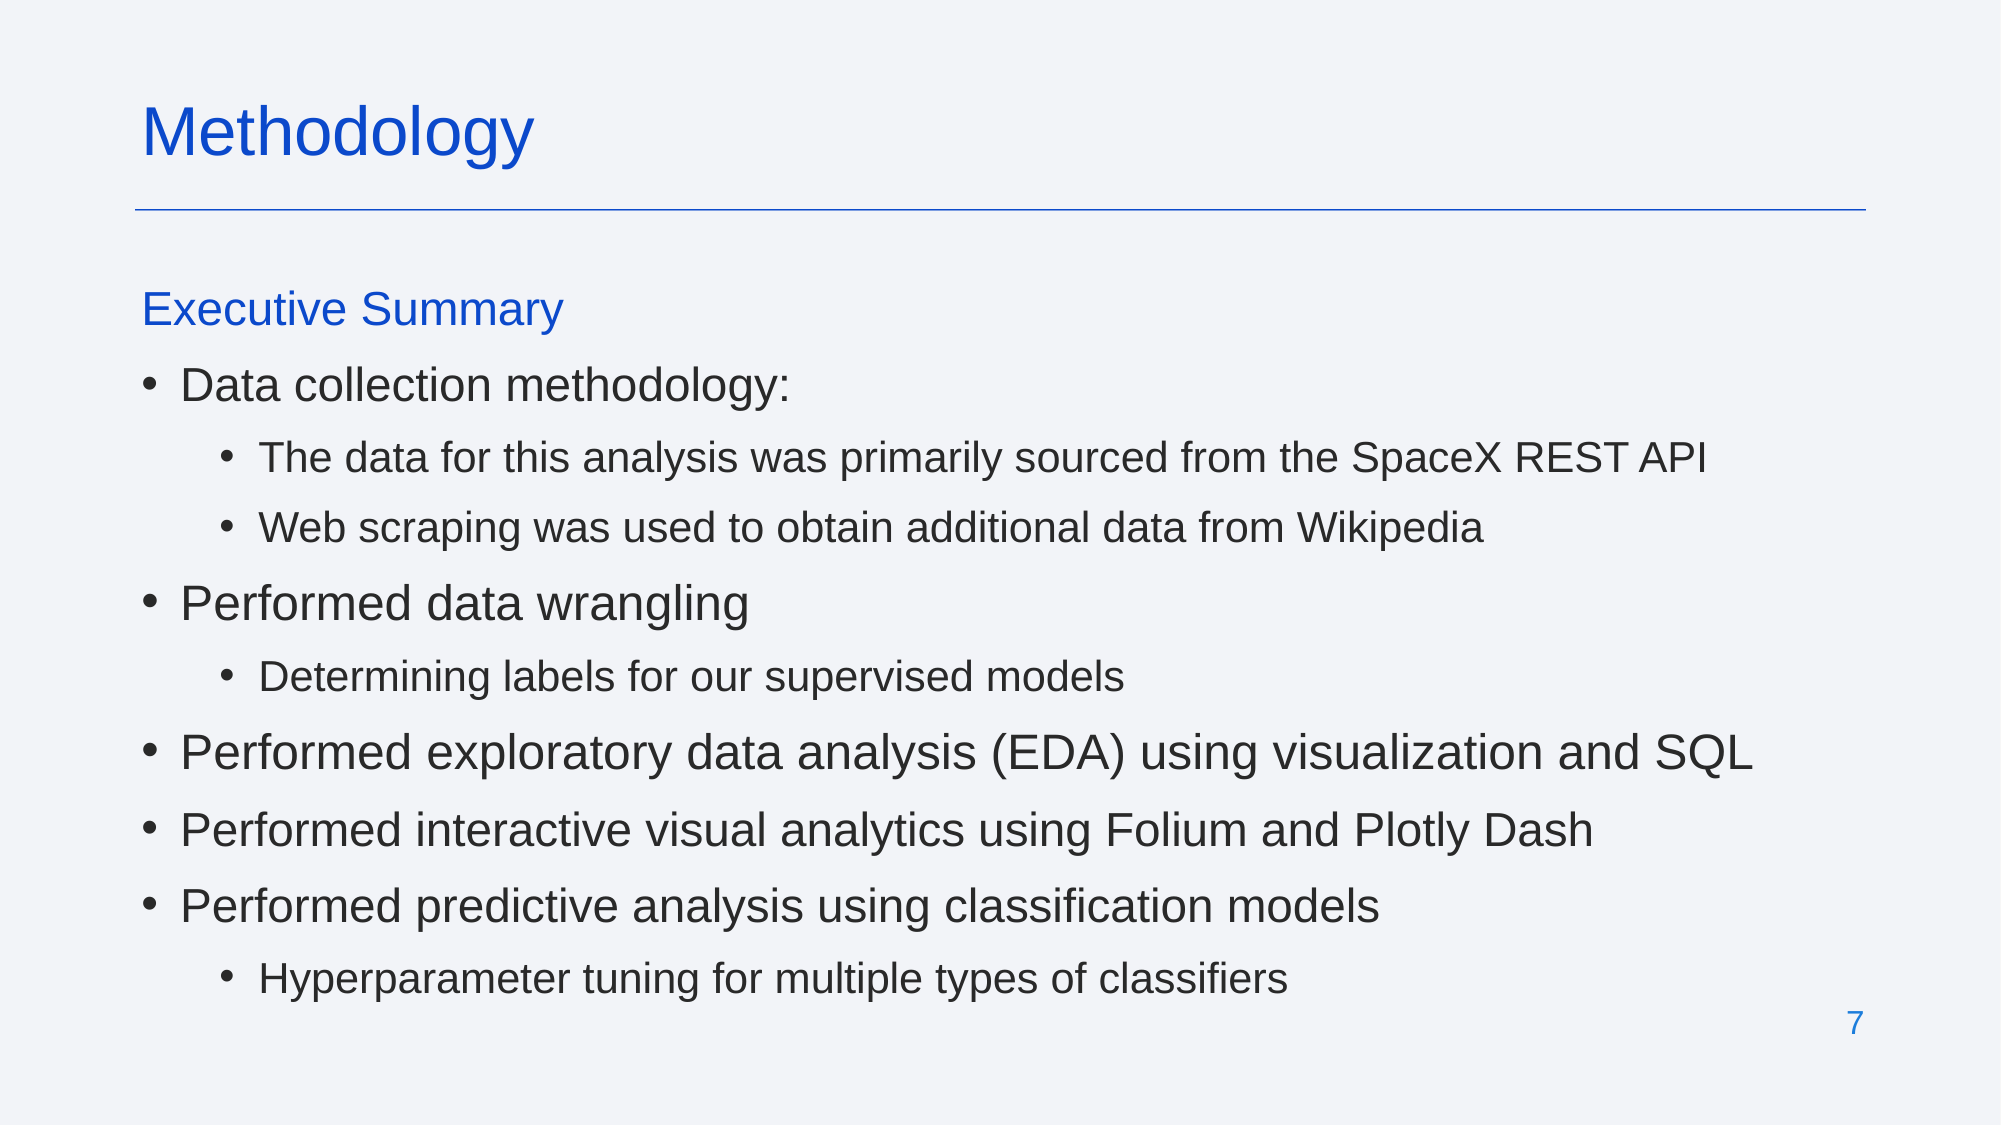

Methodology
Executive Summary
Data collection methodology:
The data for this analysis was primarily sourced from the SpaceX REST API
Web scraping was used to obtain additional data from Wikipedia
Performed data wrangling
Determining labels for our supervised models
Performed exploratory data analysis (EDA) using visualization and SQL
Performed interactive visual analytics using Folium and Plotly Dash
Performed predictive analysis using classification models
Hyperparameter tuning for multiple types of classifiers

7